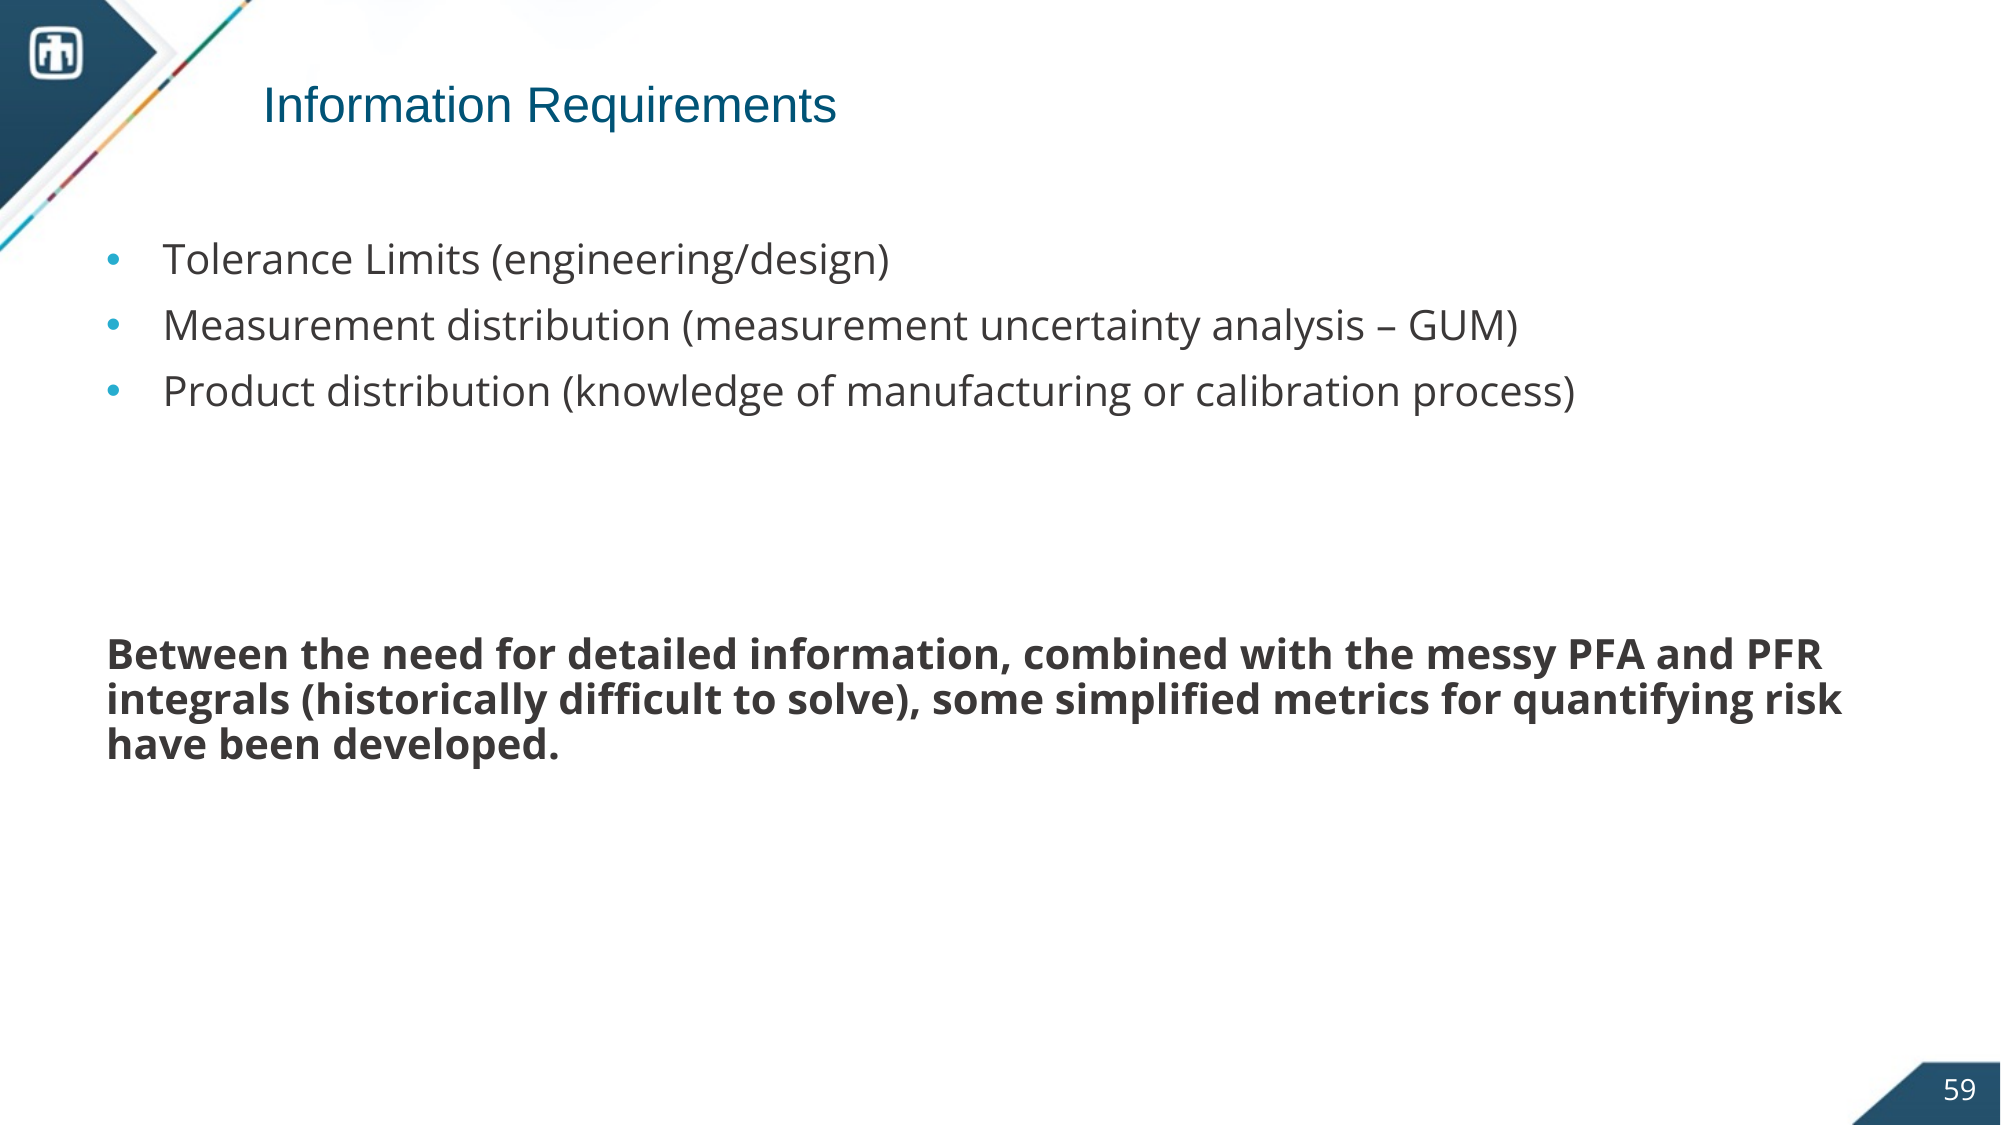

# Information Requirements
Tolerance Limits (engineering/design)
Measurement distribution (measurement uncertainty analysis – GUM)
Product distribution (knowledge of manufacturing or calibration process)

Between the need for detailed information, combined with the messy PFA and PFR integrals (historically difficult to solve), some simplified metrics for quantifying risk have been developed.

59